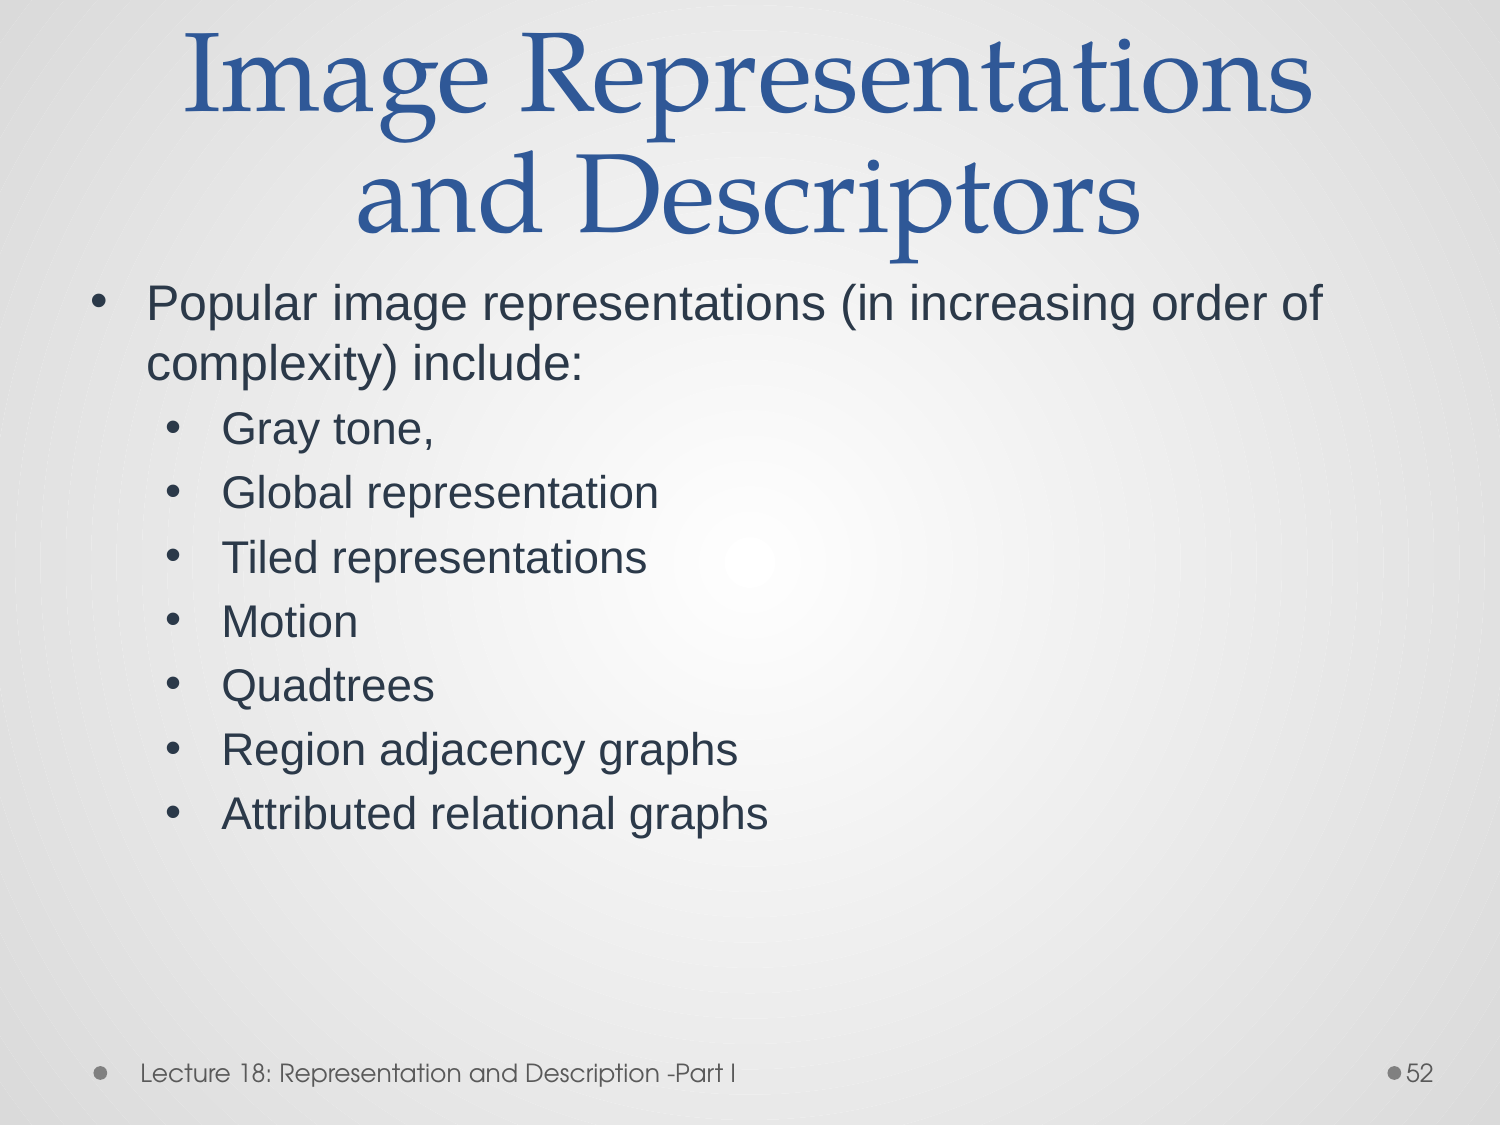

# Image Representations and Descriptors
Popular image representations (in increasing order of complexity) include:
Gray tone,
Global representation
Tiled representations
Motion
Quadtrees
Region adjacency graphs
Attributed relational graphs

52